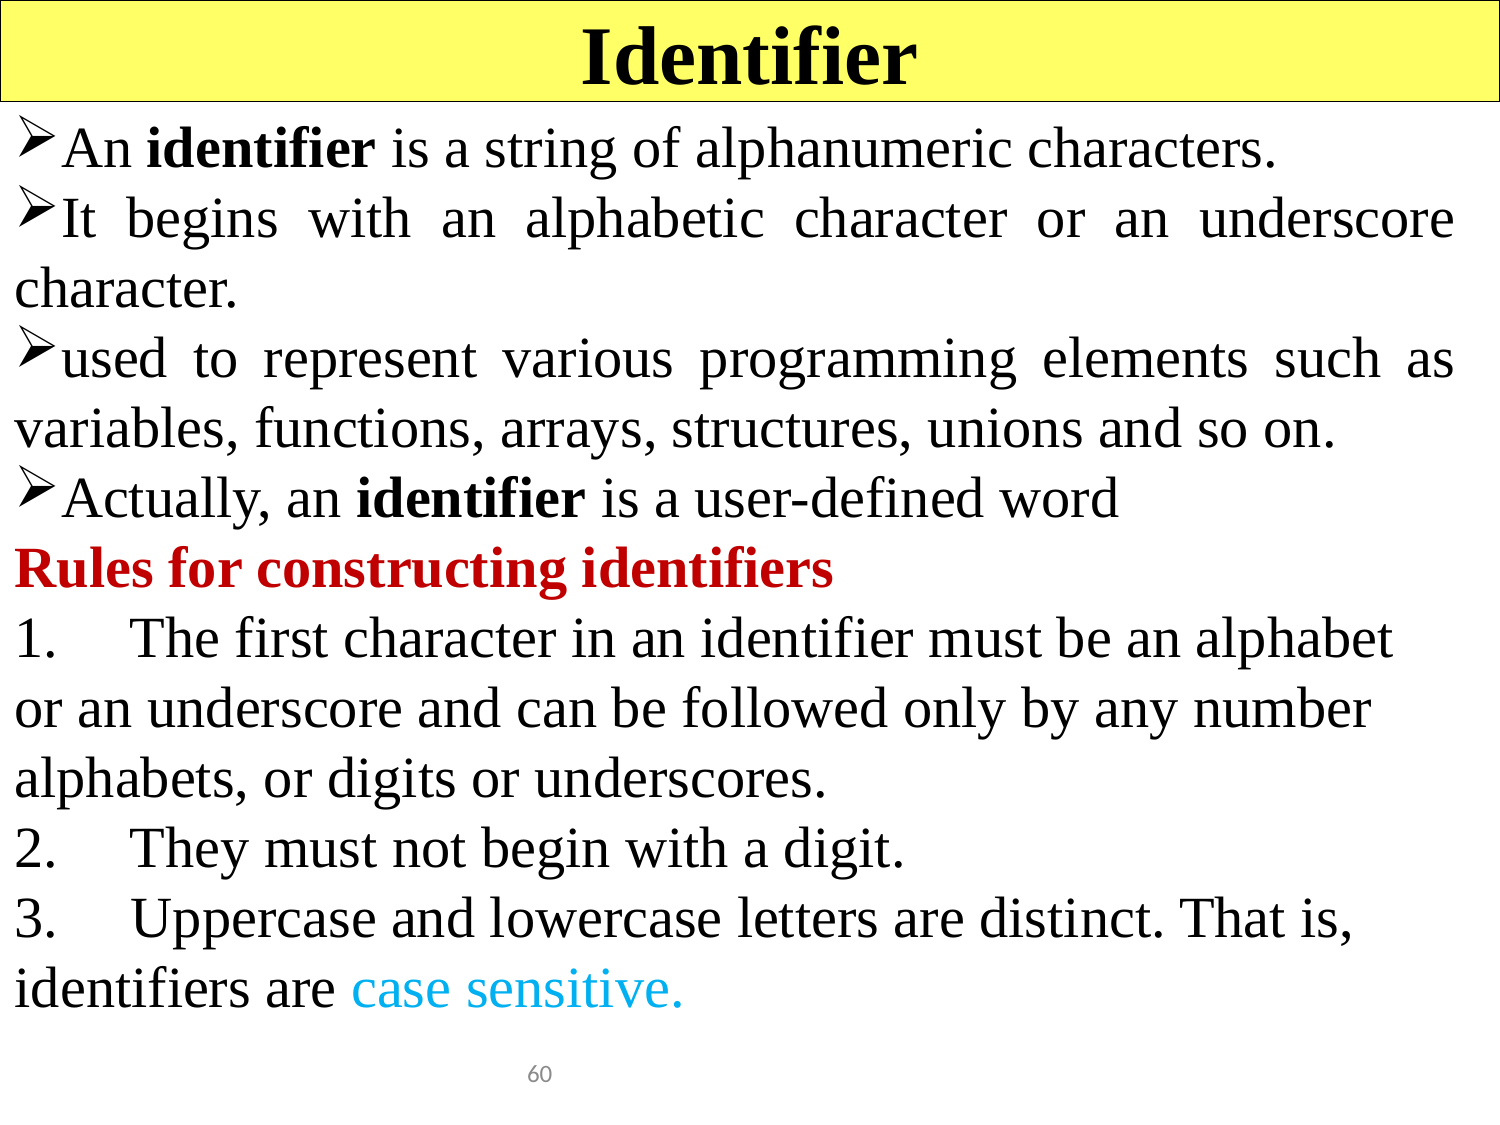

Identifier
An identifier is a string of alphanumeric characters.
It begins with an alphabetic character or an underscore character.
used to represent various programming elements such as variables, functions, arrays, structures, unions and so on.
Actually, an identifier is a user-defined word
Rules for constructing identifiers
1.     The first character in an identifier must be an alphabet or an underscore and can be followed only by any number alphabets, or digits or underscores.
2.     They must not begin with a digit.
3.     Uppercase and lowercase letters are distinct. That is, identifiers are case sensitive.

60